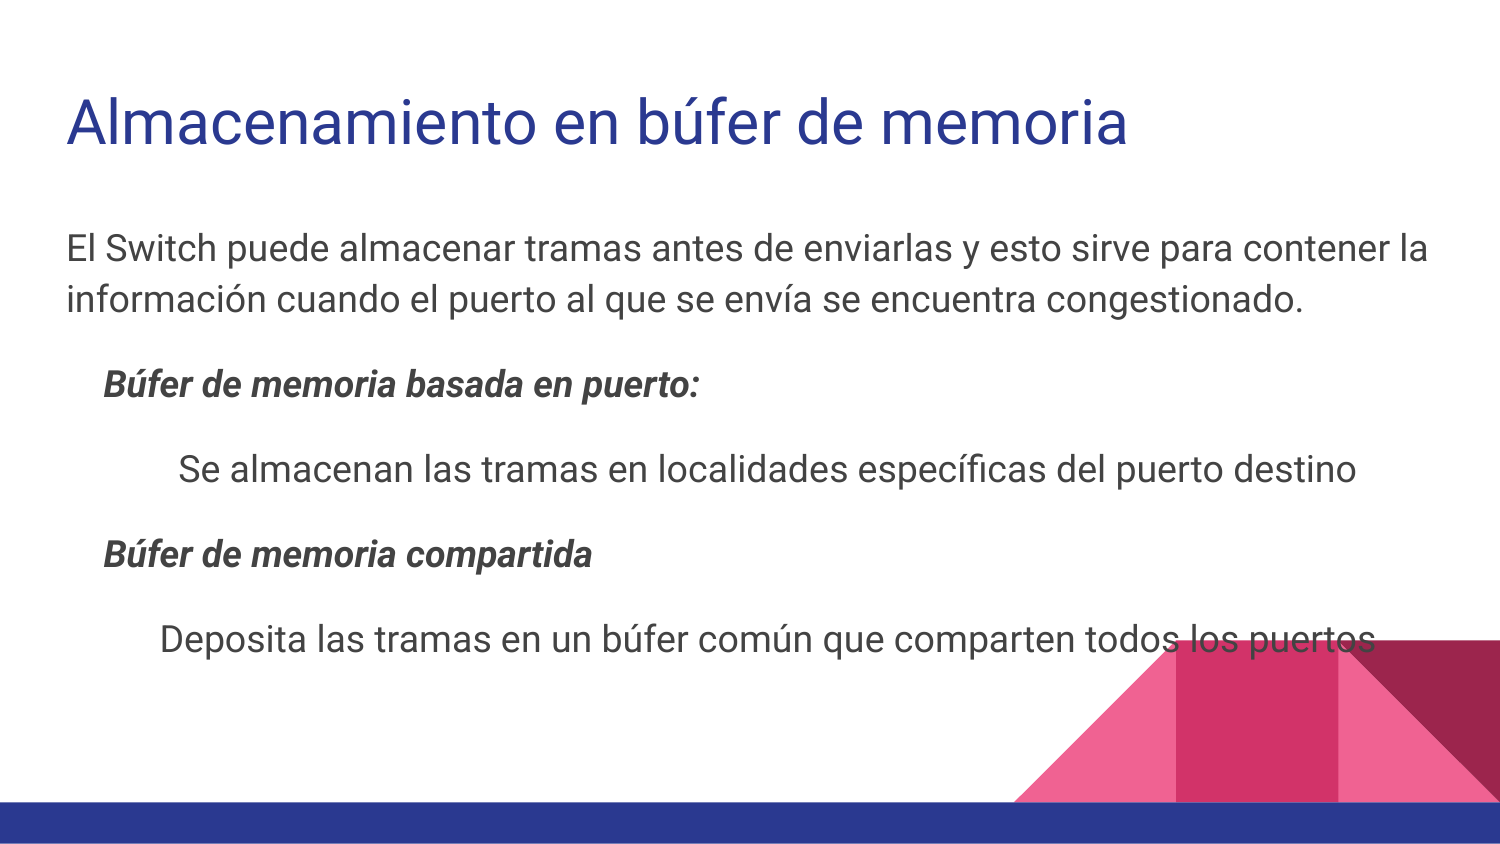

# Almacenamiento en búfer de memoria
El Switch puede almacenar tramas antes de enviarlas y esto sirve para contener la información cuando el puerto al que se envía se encuentra congestionado.
Búfer de memoria basada en puerto:
Se almacenan las tramas en localidades específicas del puerto destino
Búfer de memoria compartida
Deposita las tramas en un búfer común que comparten todos los puertos